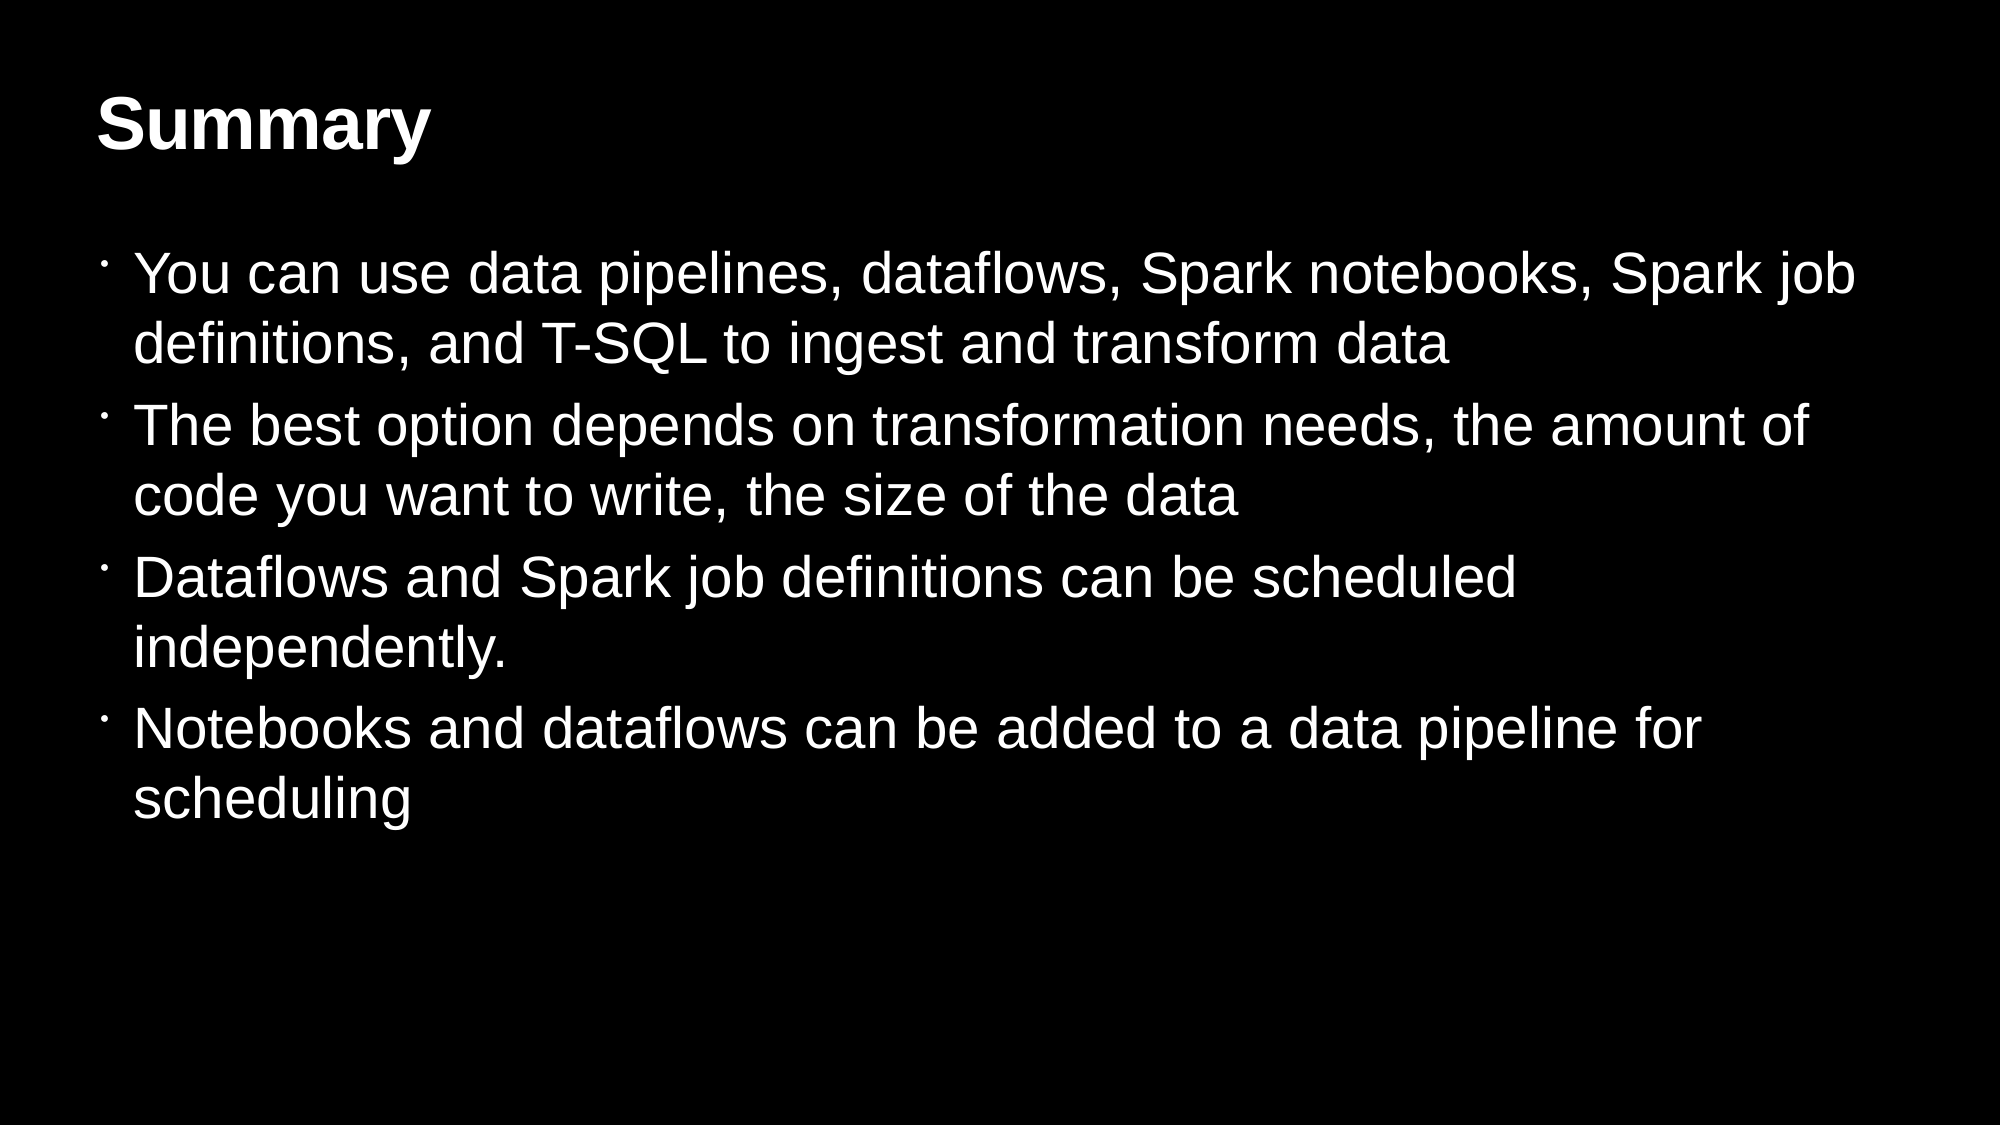

# Summary
You can use data pipelines, dataflows, Spark notebooks, Spark job definitions, and T-SQL to ingest and transform data
The best option depends on transformation needs, the amount of code you want to write, the size of the data
Dataflows and Spark job definitions can be scheduled independently.
Notebooks and dataflows can be added to a data pipeline for scheduling